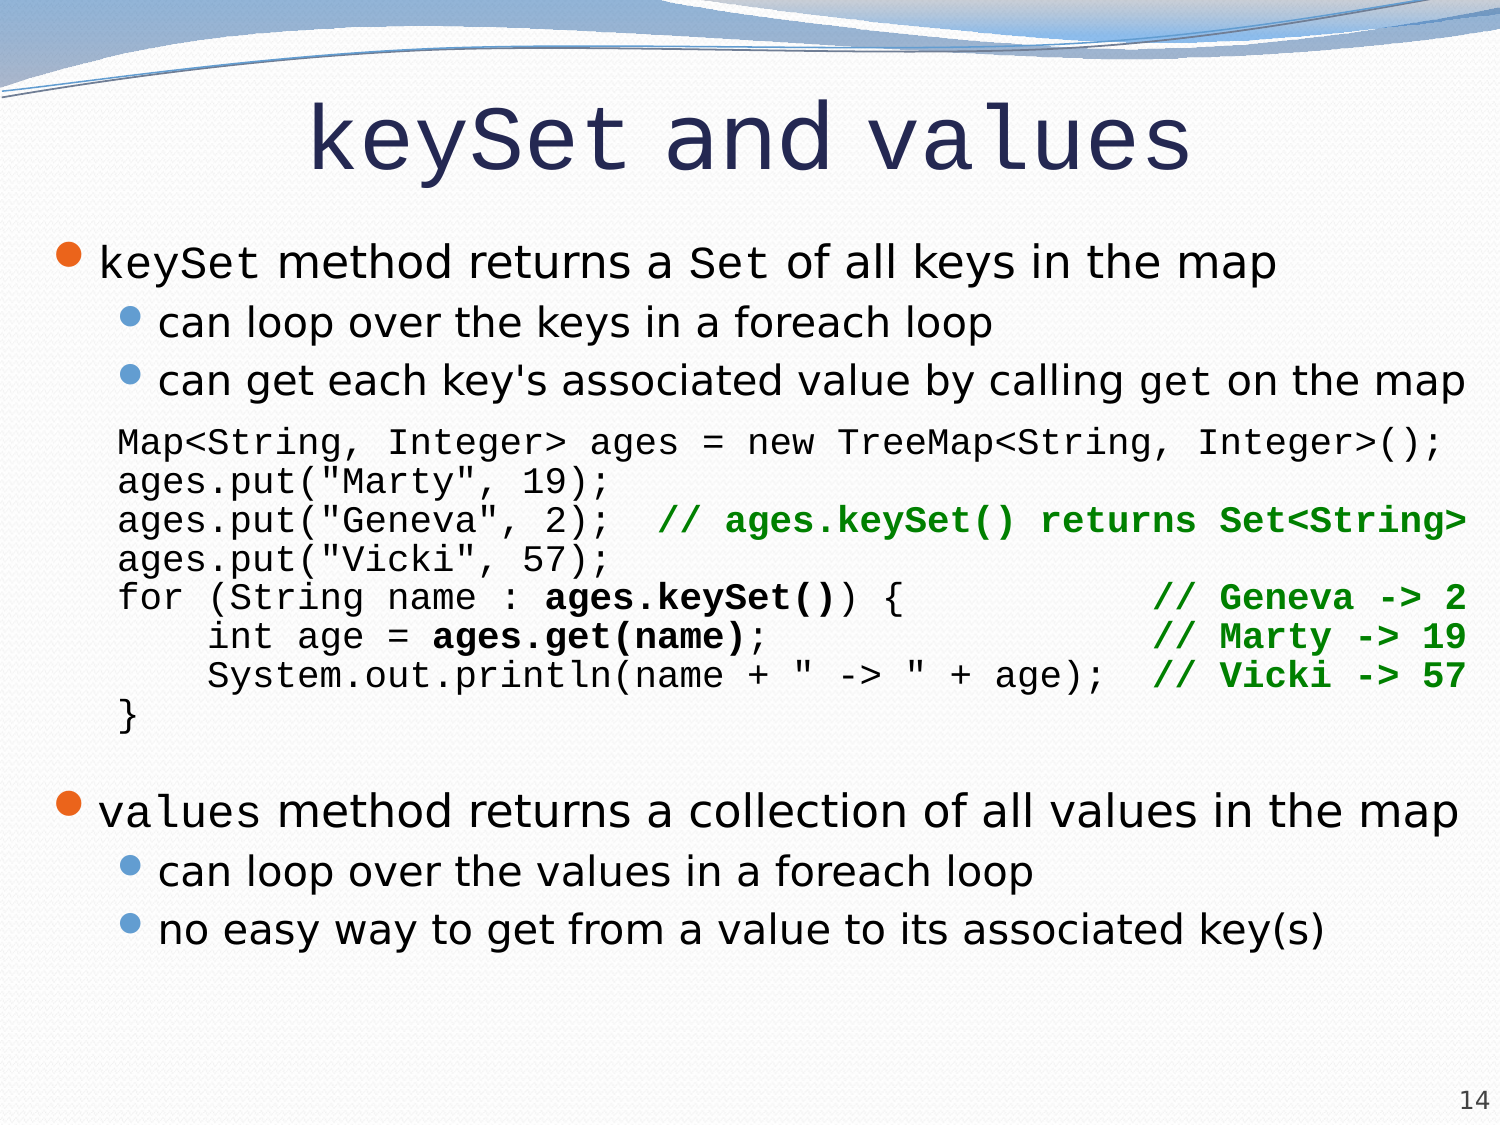

# keySet and values
keySet method returns a Set of all keys in the map
can loop over the keys in a foreach loop
can get each key's associated value by calling get on the map

Map<String, Integer> ages = new TreeMap<String, Integer>();
ages.put("Marty", 19);
ages.put("Geneva", 2);  // ages.keySet() returns Set<String>
ages.put("Vicki", 57);
for (String name : ages.keySet()) {           // Geneva -> 2
    int age = ages.get(name);                 // Marty -> 19
    System.out.println(name + " -> " + age);  // Vicki -> 57
}

values method returns a collection of all values in the map
can loop over the values in a foreach loop
no easy way to get from a value to its associated key(s)